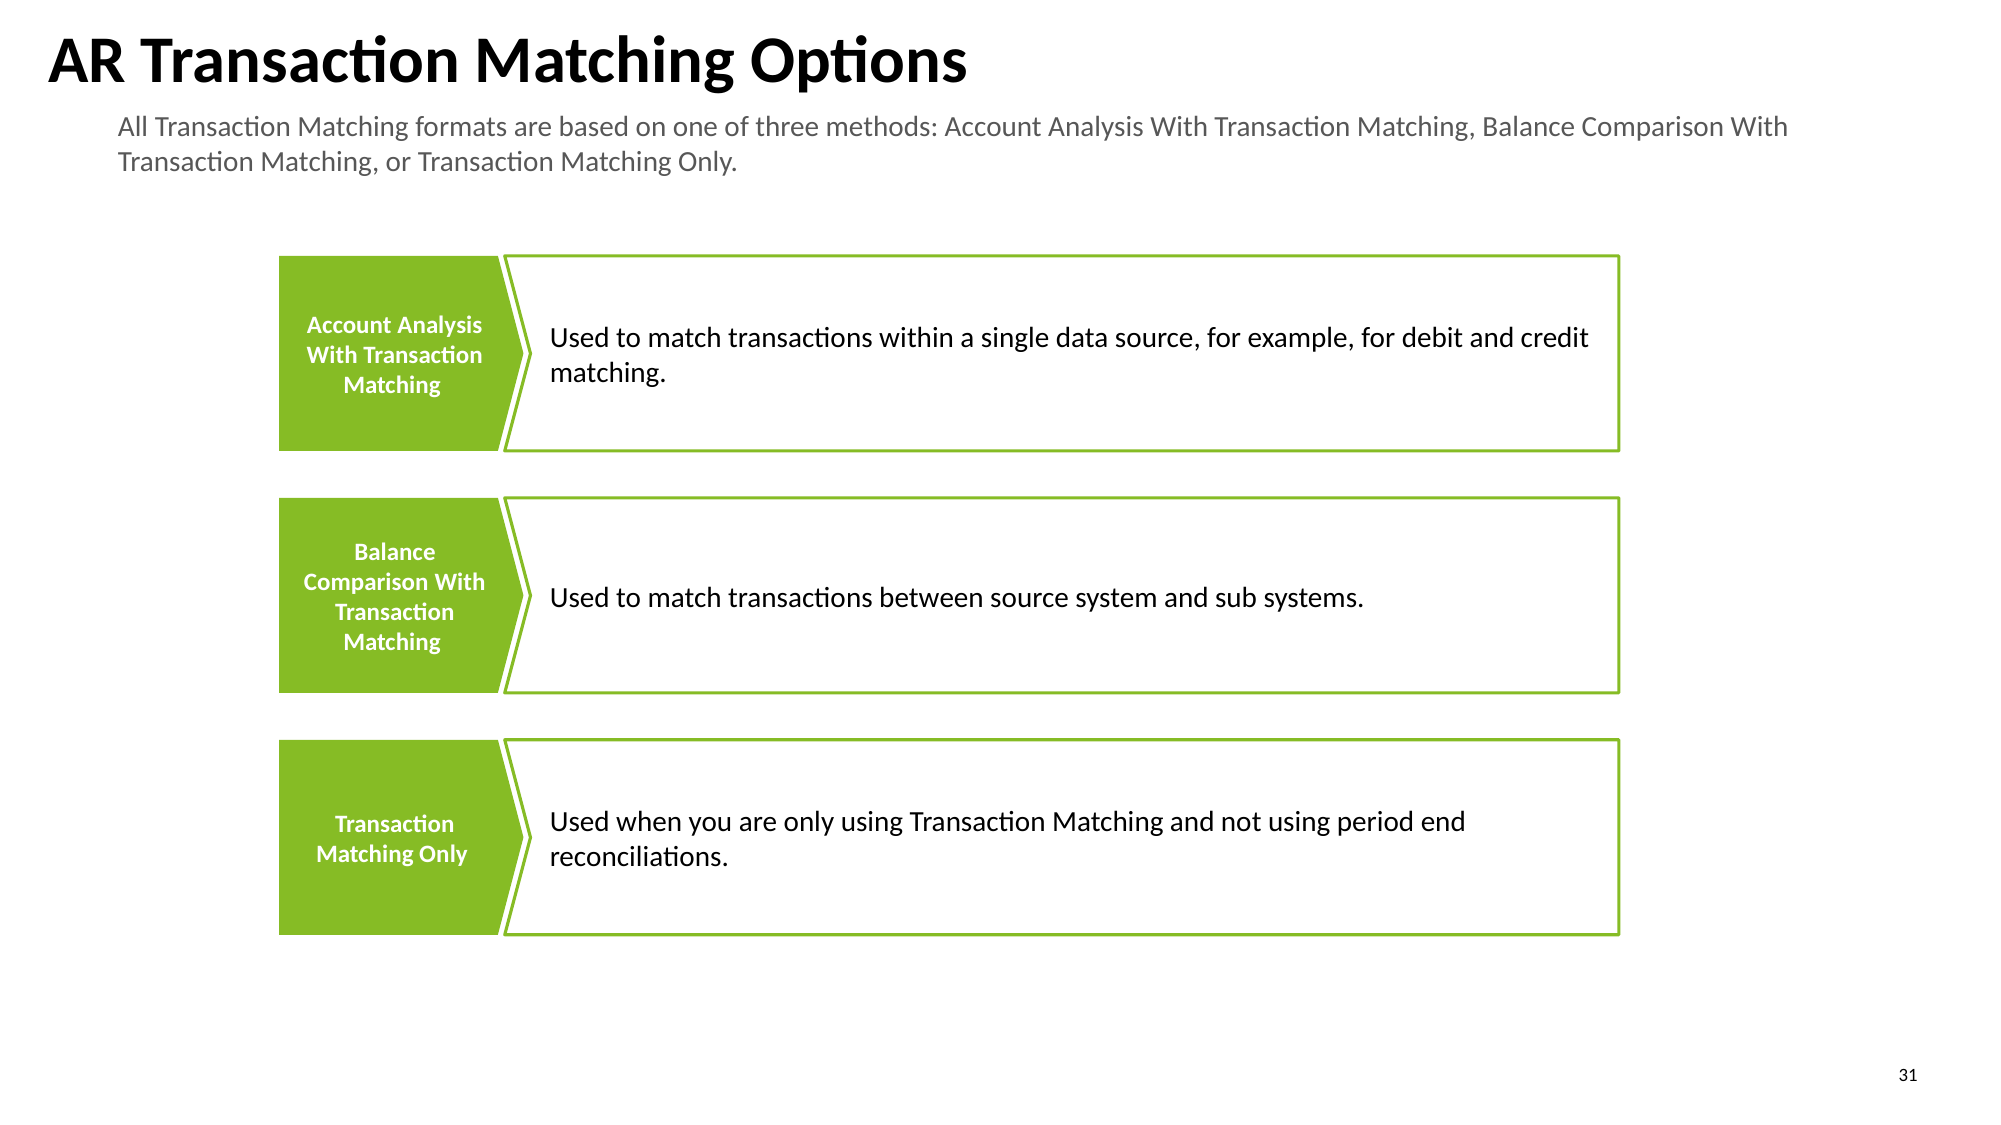

# AR Transaction Matching Options
All Transaction Matching formats are based on one of three methods: Account Analysis With Transaction Matching, Balance Comparison With Transaction Matching, or Transaction Matching Only.

Account Analysis With Transaction Matching
Used to match transactions within a single data source, for example, for debit and credit matching.​
Balance Comparison With Transaction Matching
Used to match transactions between source system and sub systems.​

Transaction Matching Only
Used when you are only using Transaction Matching and not using period end reconciliations.​